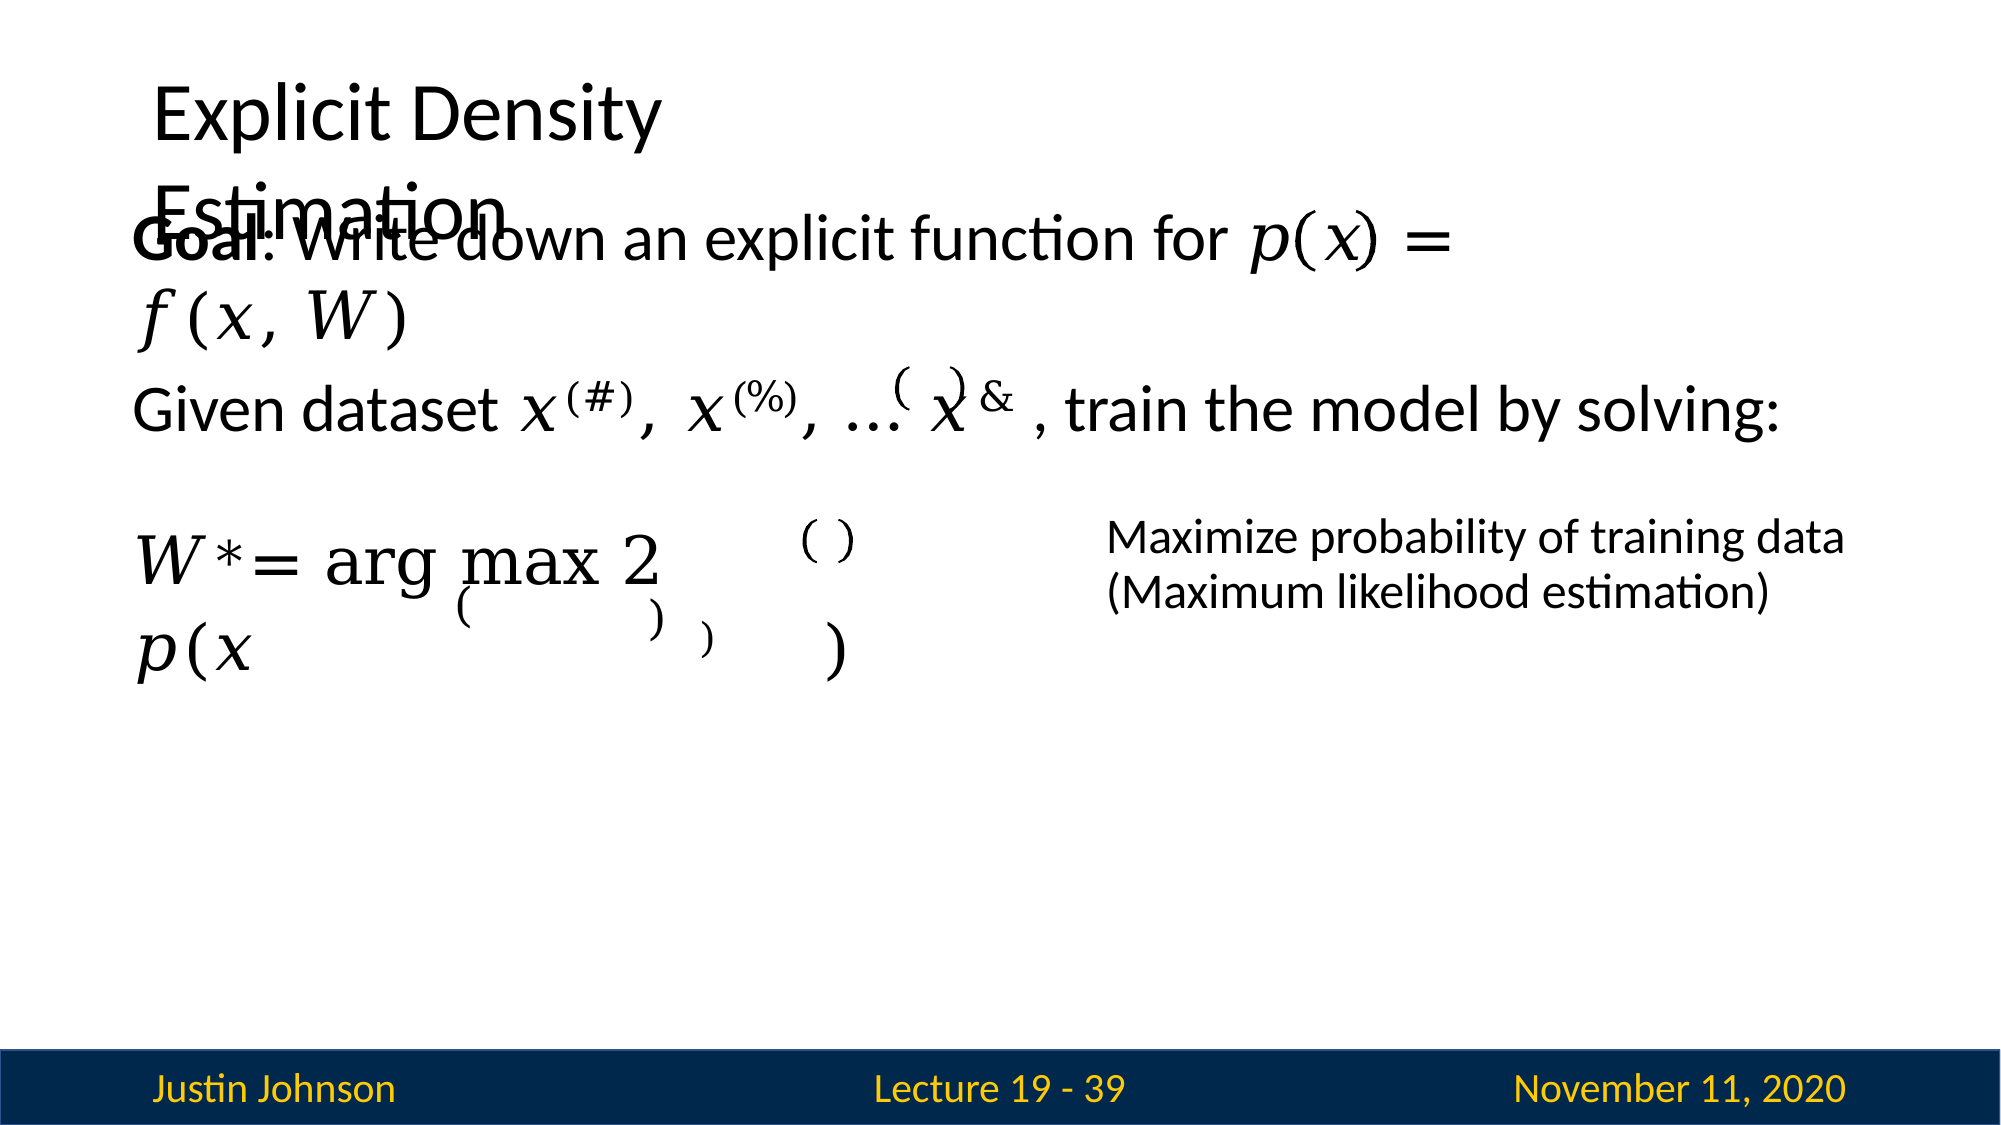

# Explicit Density Estimation
Goal: Write down an explicit function for 𝑝	𝑥	= 𝑓(𝑥, 𝑊)

Given dataset 𝑥(#), 𝑥(%), … 𝑥	&	, train the model by solving:
Maximize probability of training data

𝑊∗	= arg max 2	𝑝(𝑥	)	)

(Maximum likelihood estimation)
(
)
Justin Johnson
November 11, 2020
Lecture 19 - 39